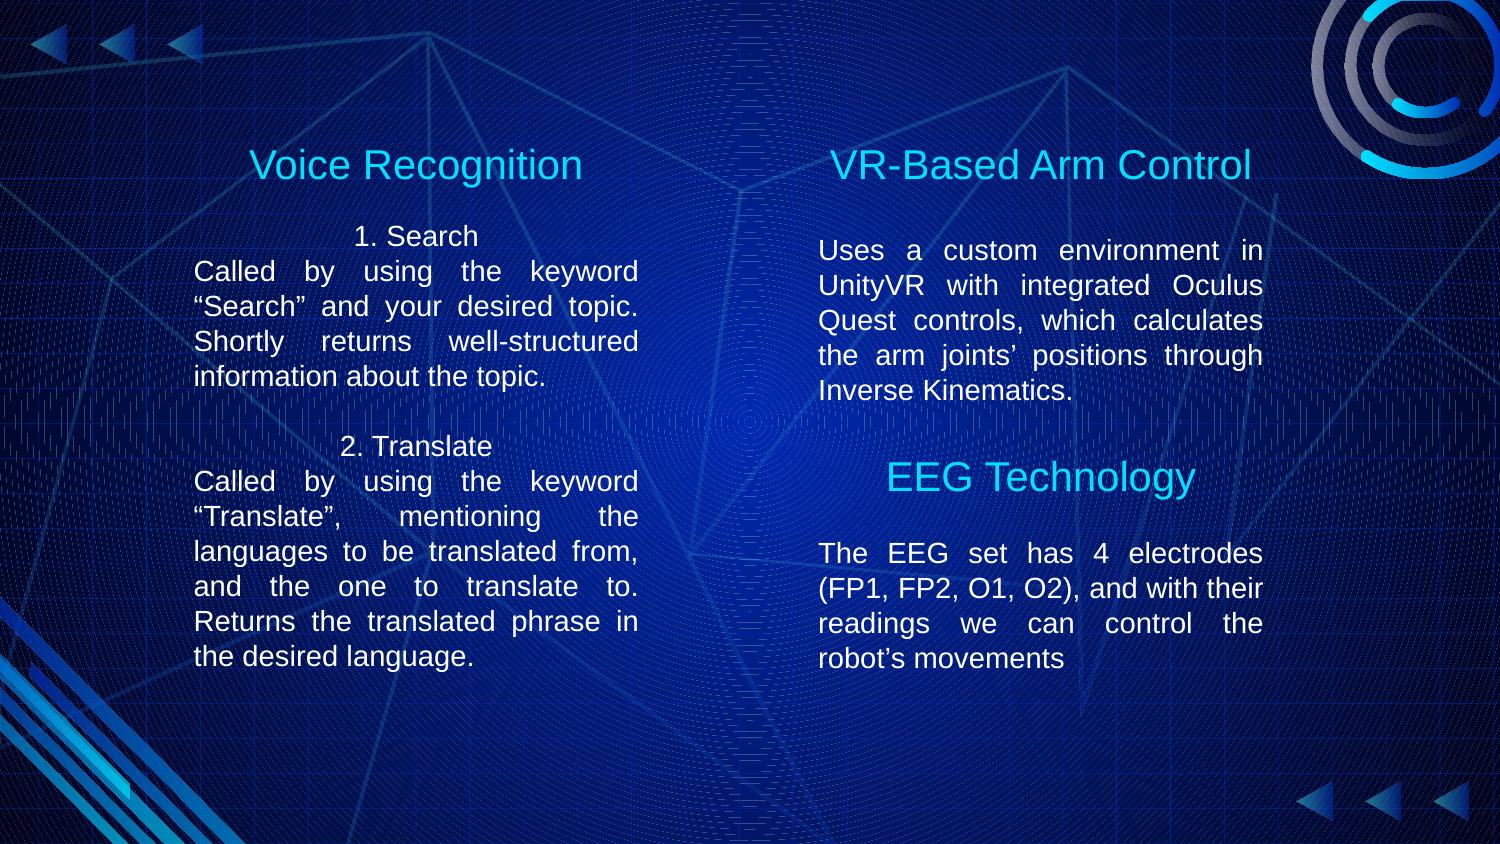

Voice Recognition
VR-Based Arm Control
Uses a custom environment in UnityVR with integrated Oculus Quest controls, which calculates the arm joints’ positions through Inverse Kinematics.
1. Search
Called by using the keyword “Search” and your desired topic. Shortly returns well-structured information about the topic.

2. Translate
Called by using the keyword “Translate”, mentioning the languages to be translated from, and the one to translate to. Returns the translated phrase in the desired language.
EEG Technology
The EEG set has 4 electrodes (FP1, FP2, O1, O2), and with their readings we can control the robot’s movements